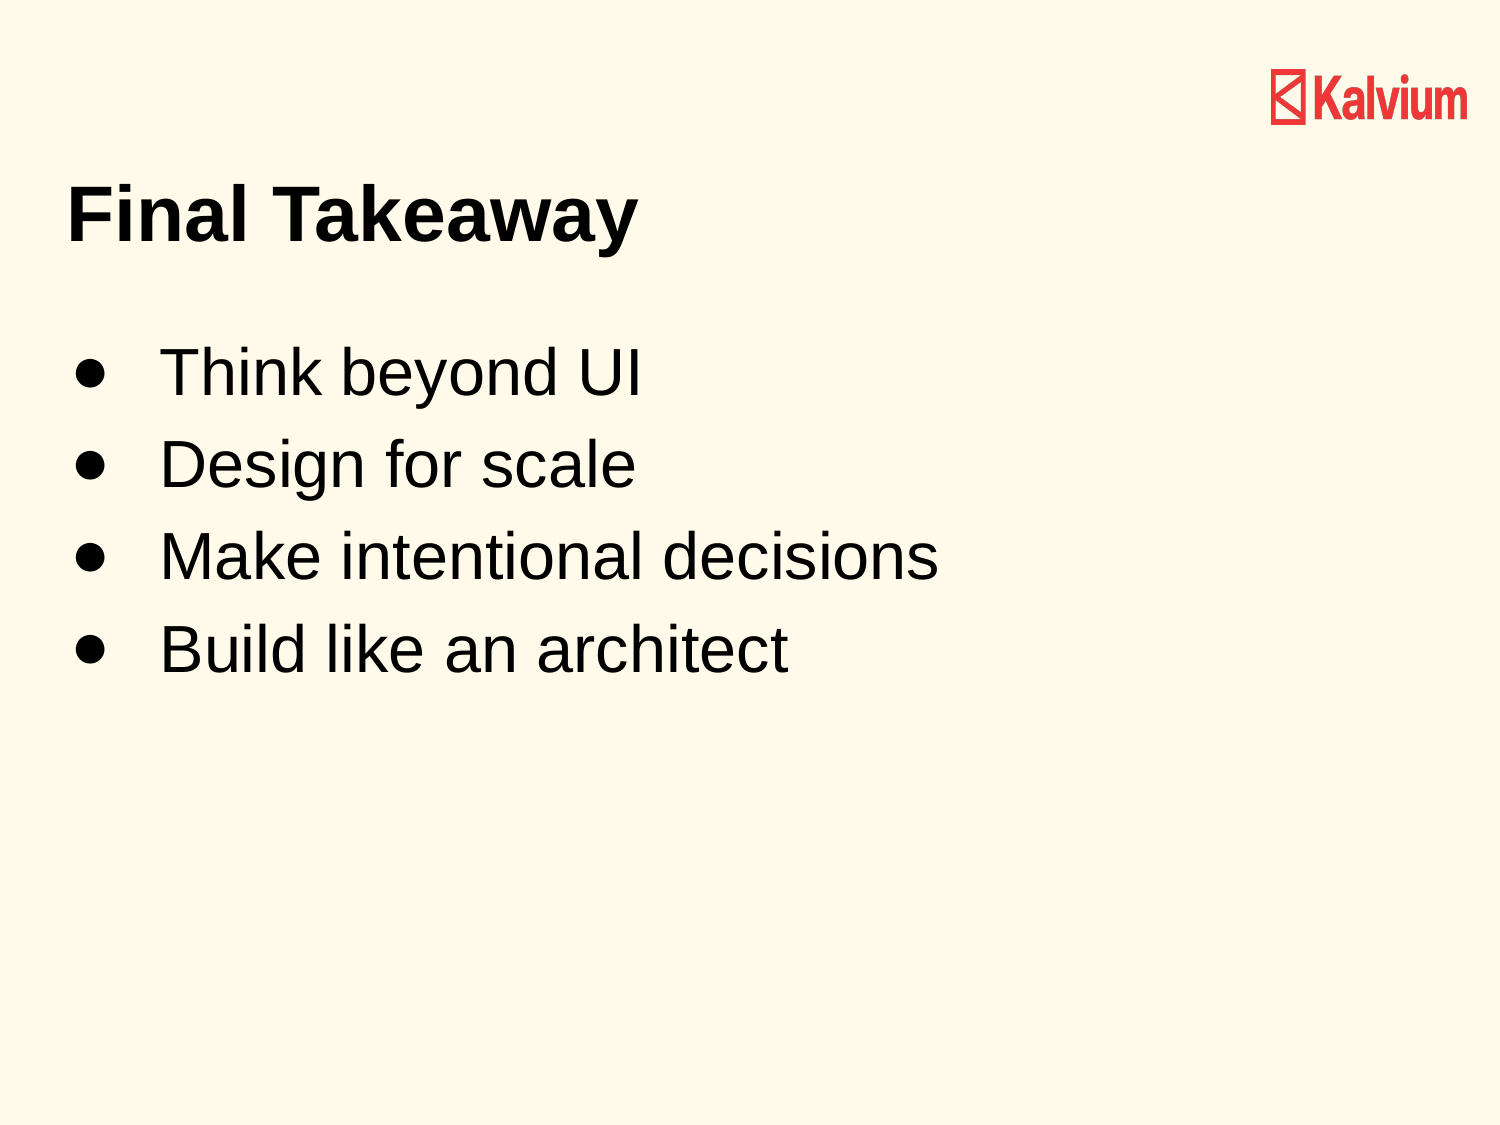

# Final Takeaway
 Think beyond UI
 Design for scale
 Make intentional decisions
 Build like an architect